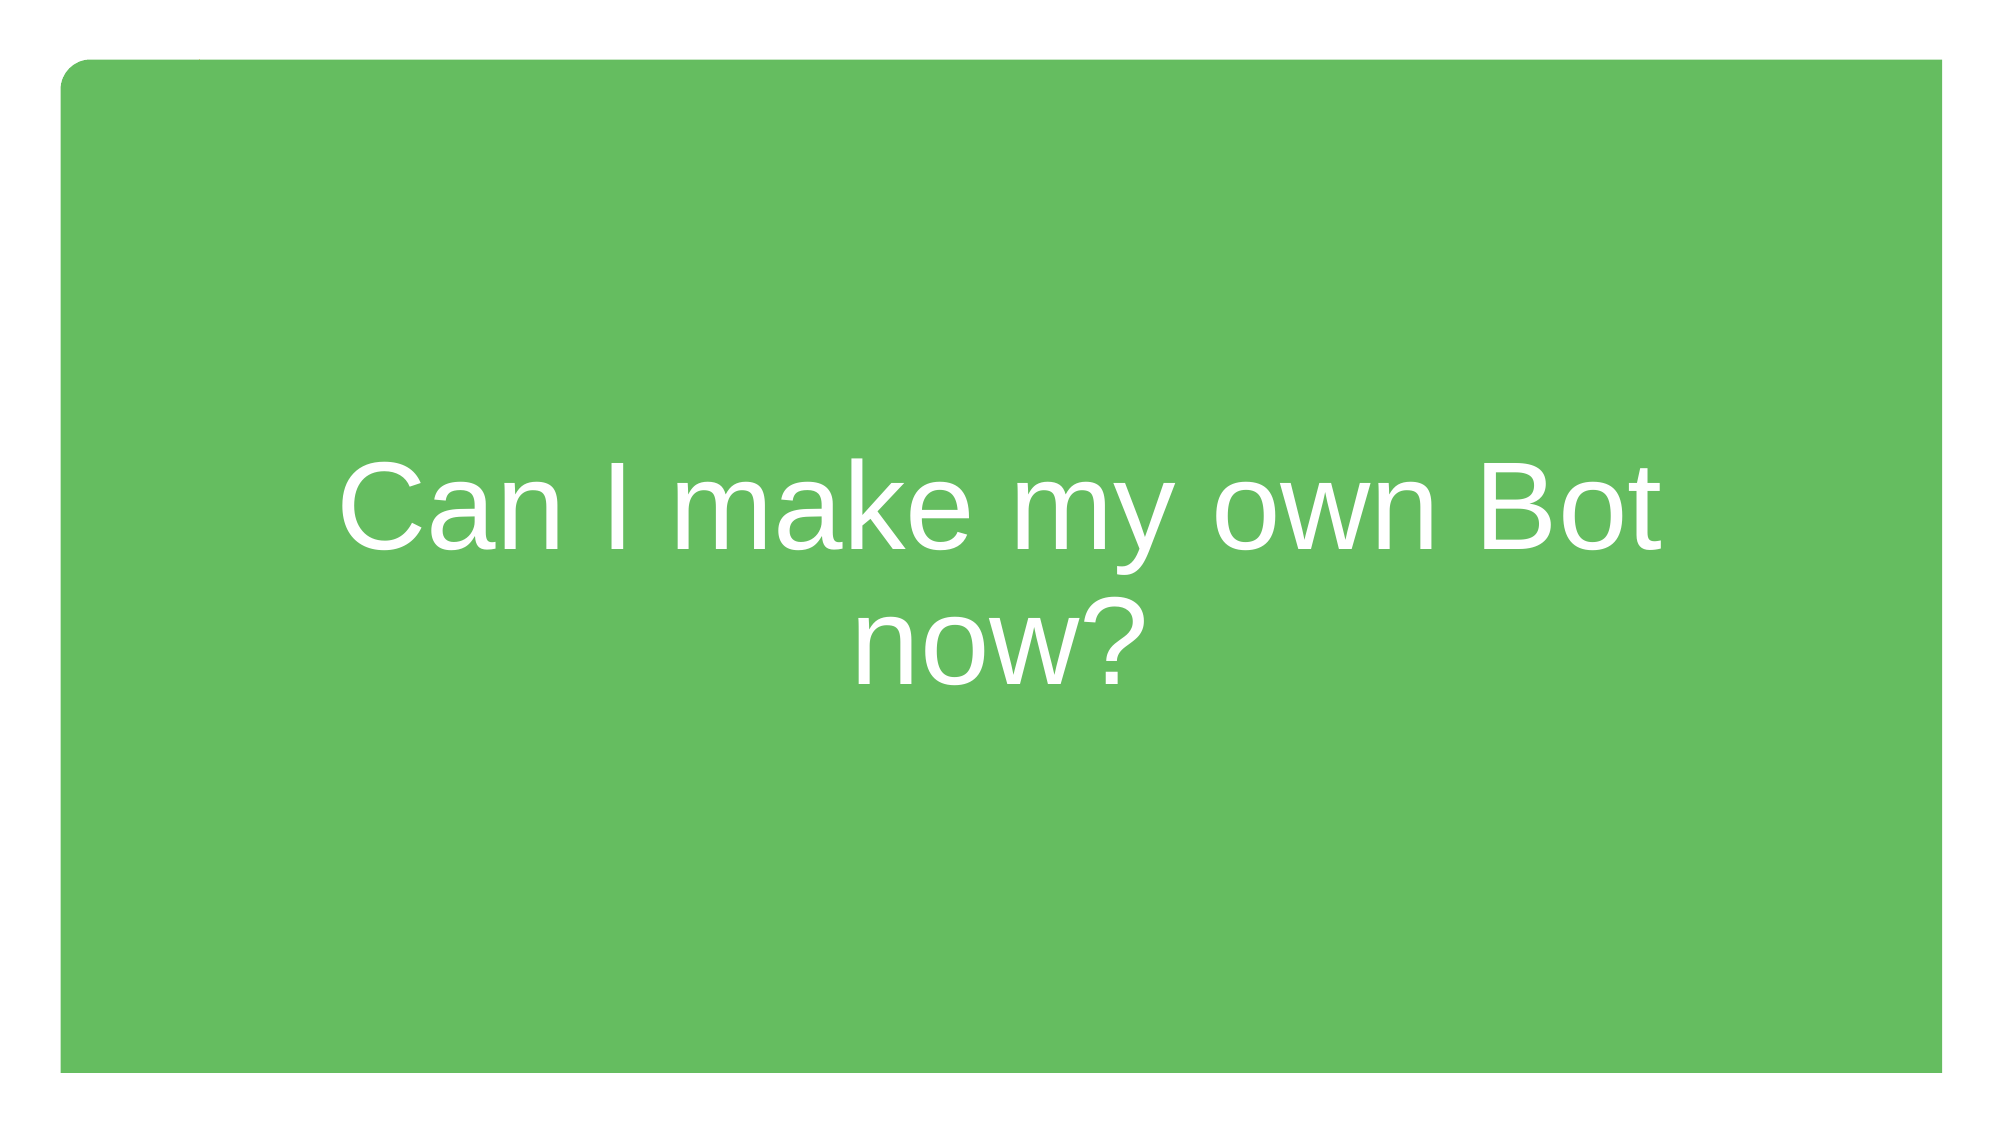

# Can I make my own Bot now?